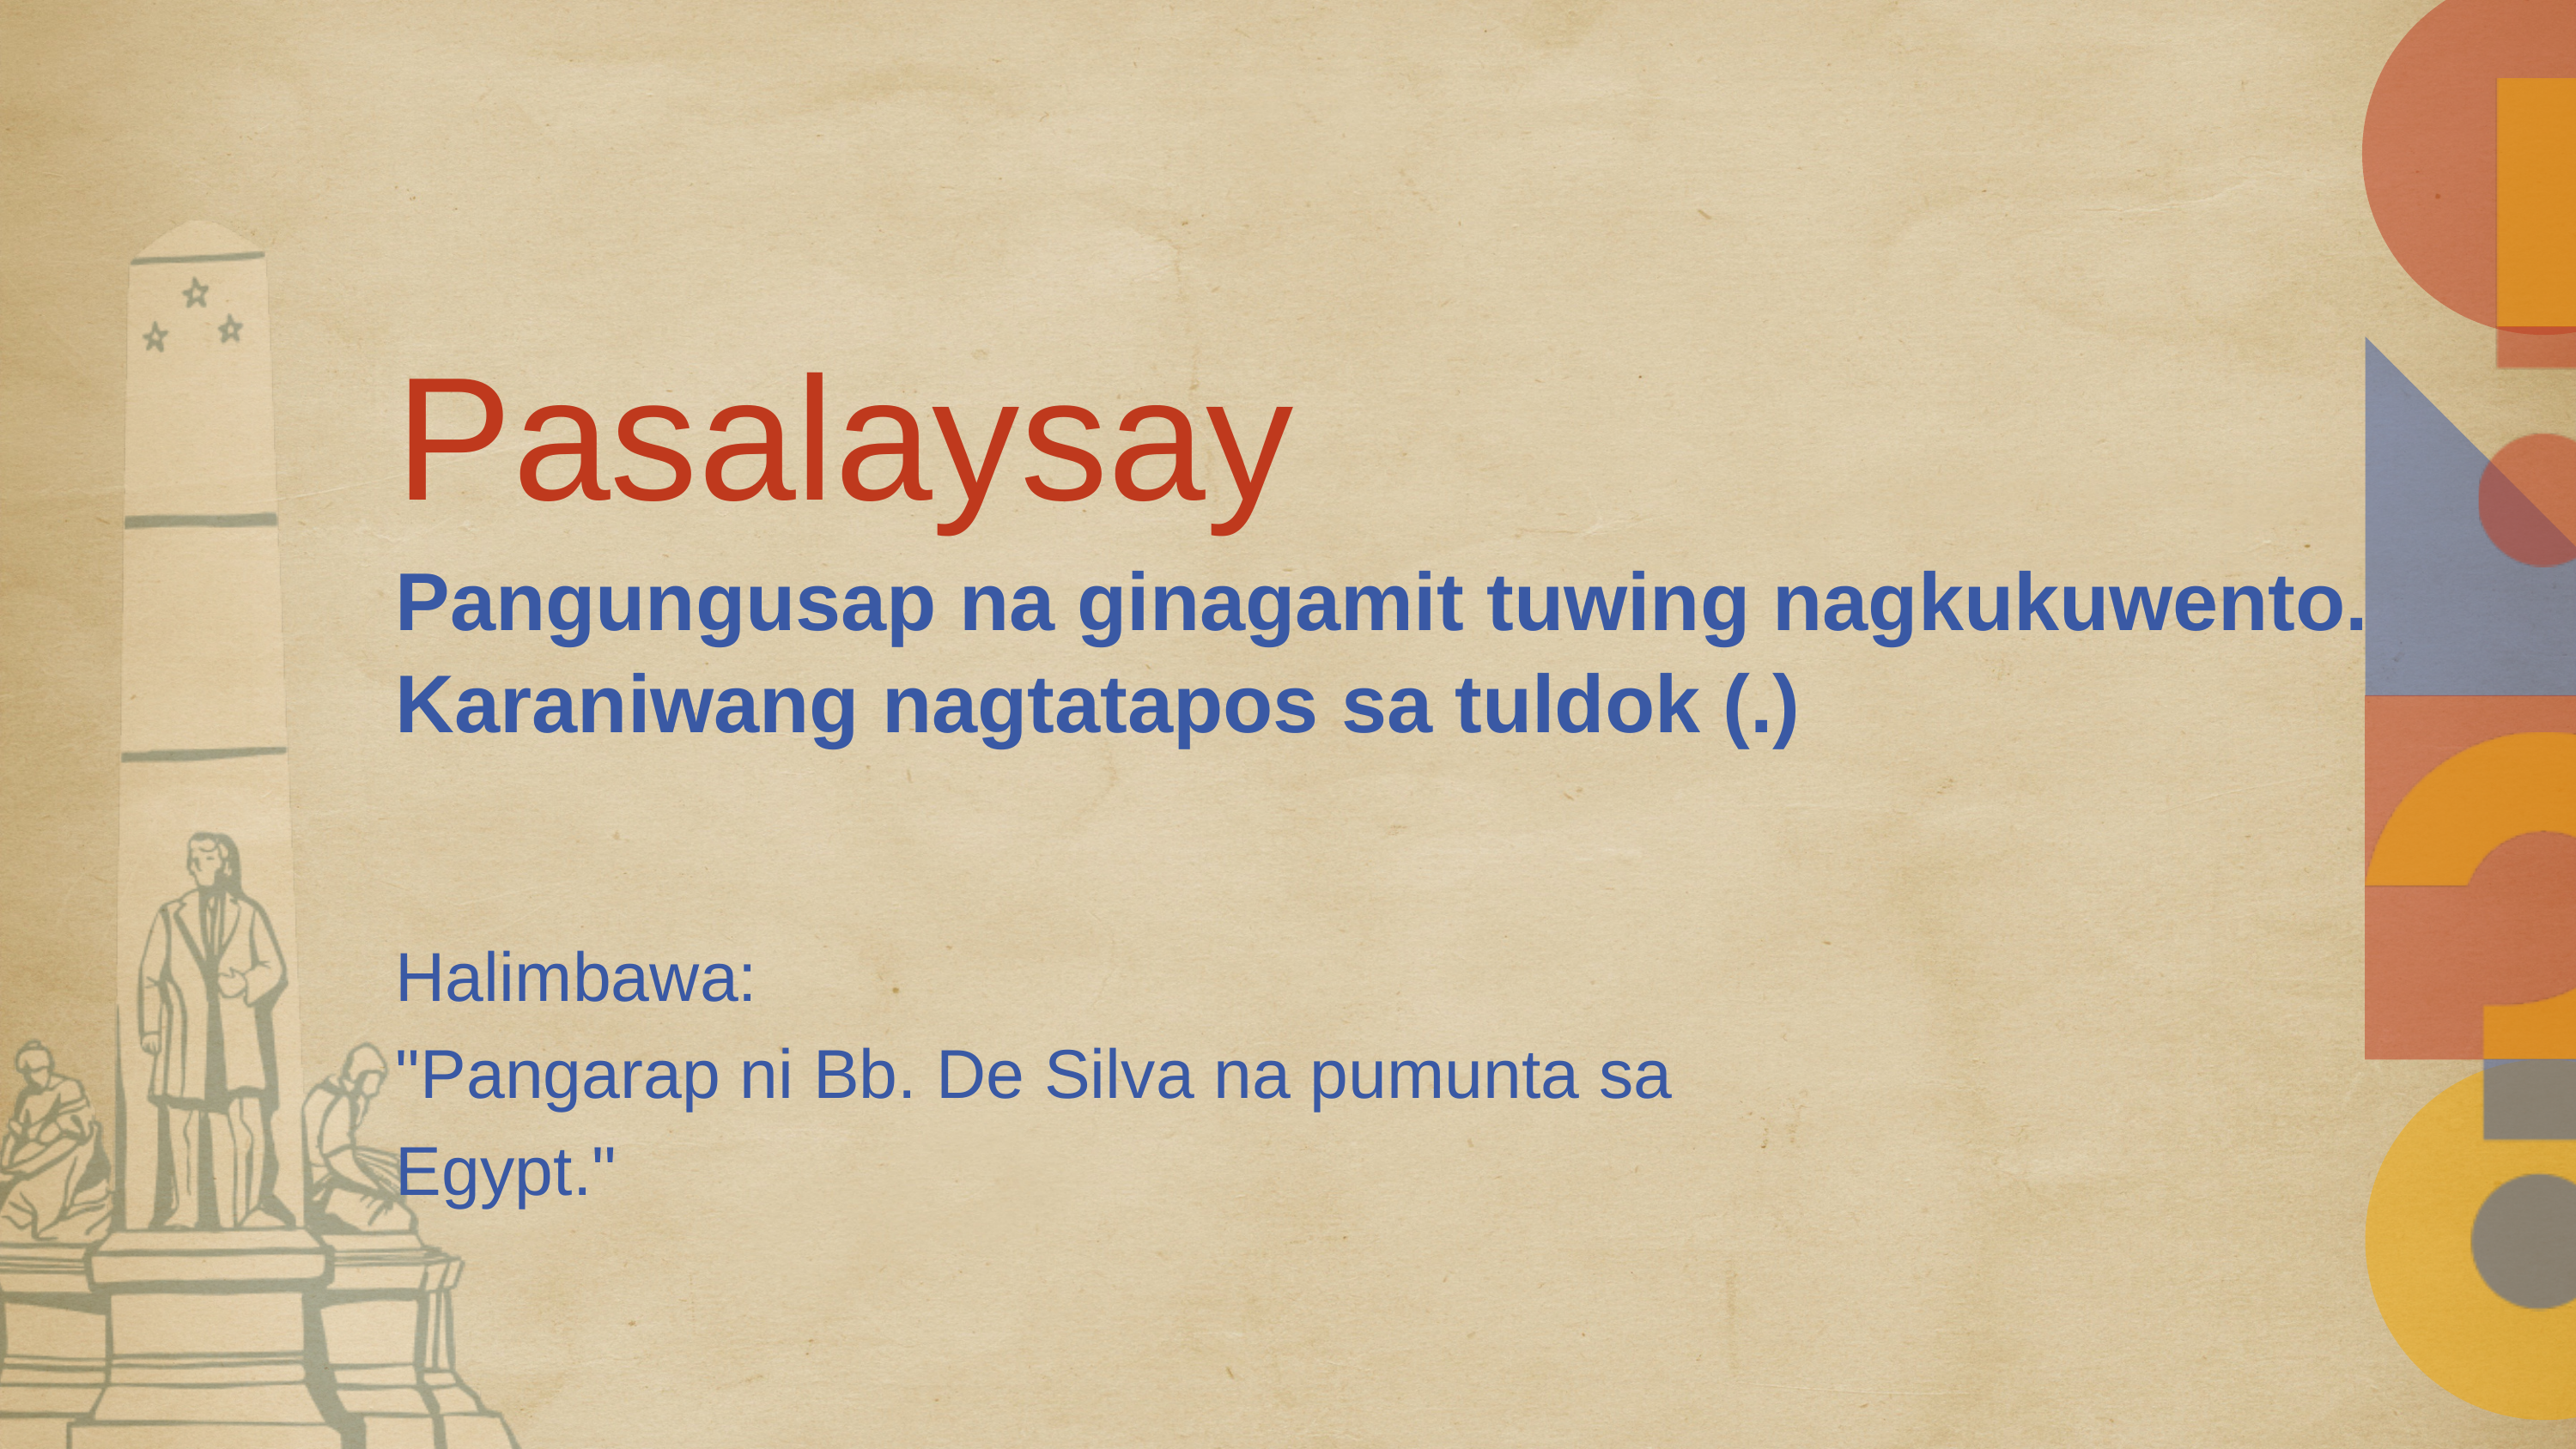

Pasalaysay
Pangungusap na ginagamit tuwing nagkukuwento. Karaniwang nagtatapos sa tuldok (.)
Halimbawa:
"Pangarap ni Bb. De Silva na pumunta sa Egypt."